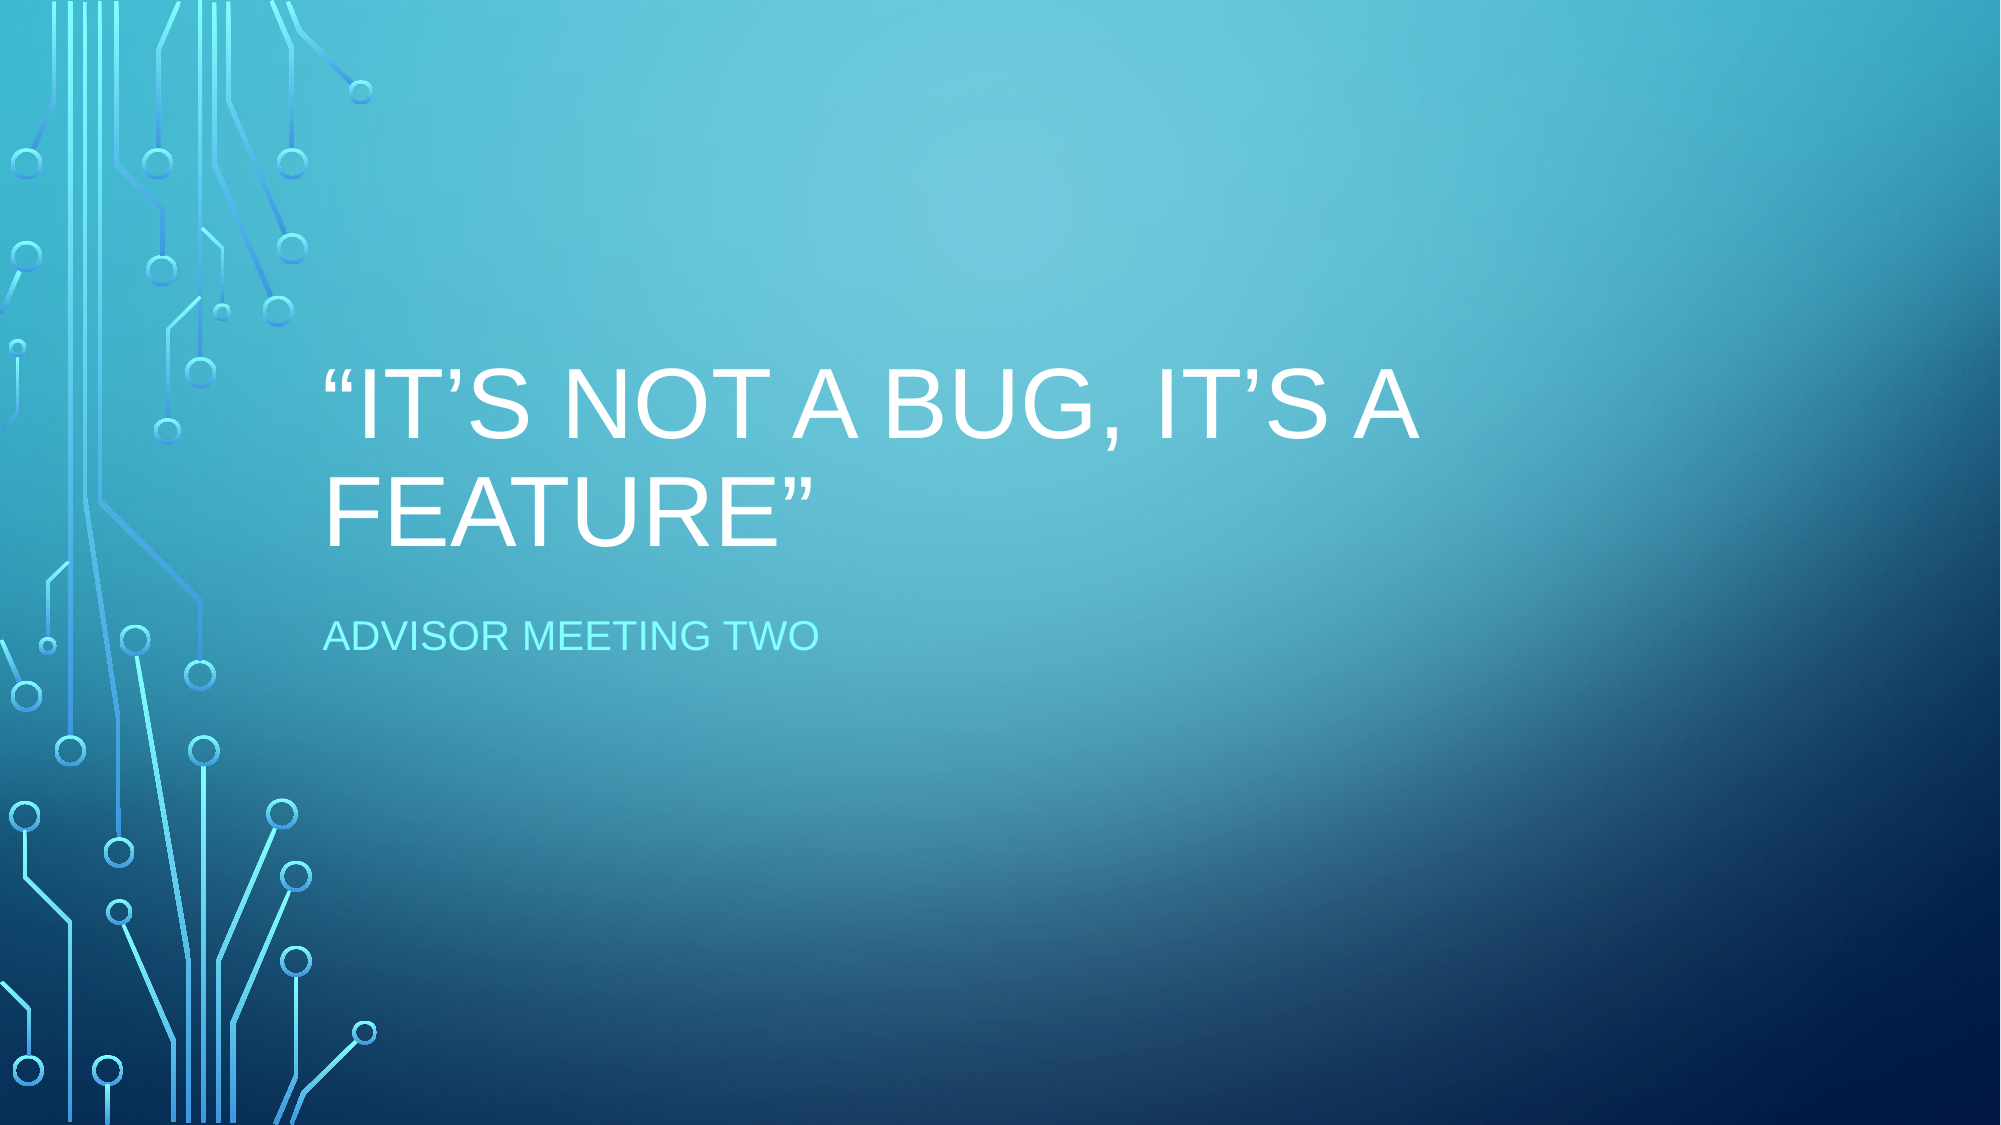

# “It’s Not a Bug, It’s a Feature”
Advisor Meeting Two